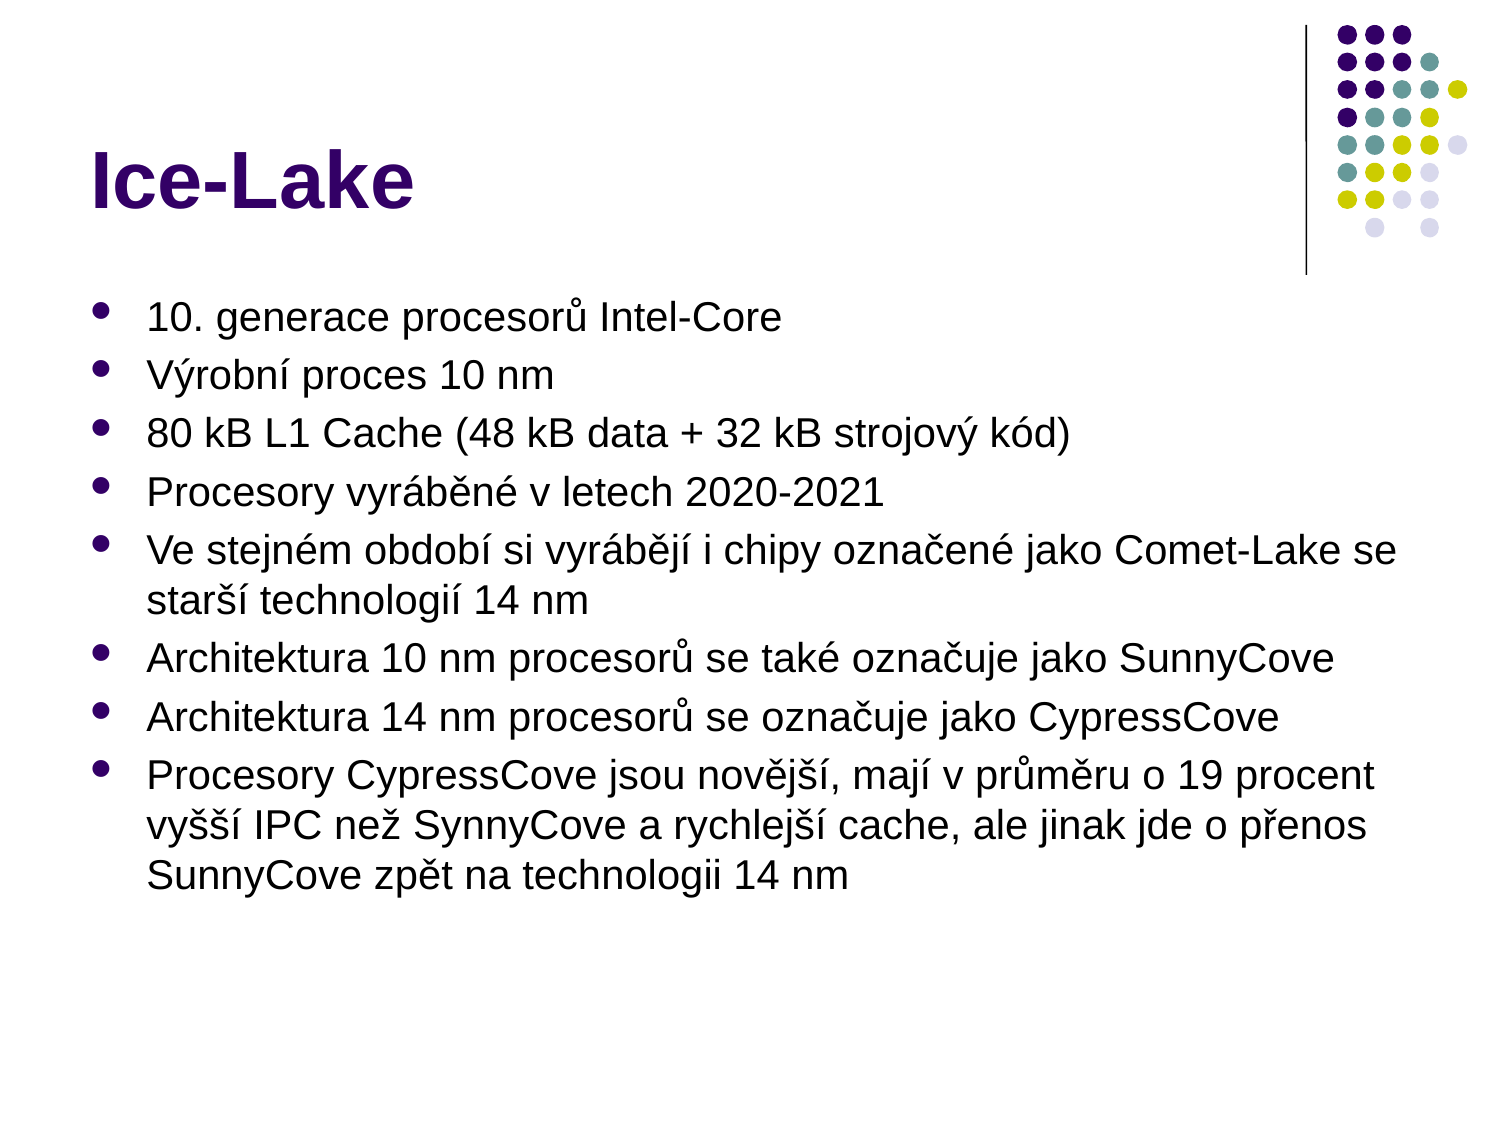

# Ice-Lake
10. generace procesorů Intel-Core
Výrobní proces 10 nm
80 kB L1 Cache (48 kB data + 32 kB strojový kód)
Procesory vyráběné v letech 2020-2021
Ve stejném období si vyrábějí i chipy označené jako Comet-Lake se starší technologií 14 nm
Architektura 10 nm procesorů se také označuje jako SunnyCove
Architektura 14 nm procesorů se označuje jako CypressCove
Procesory CypressCove jsou novější, mají v průměru o 19 procent vyšší IPC než SynnyCove a rychlejší cache, ale jinak jde o přenos SunnyCove zpět na technologii 14 nm